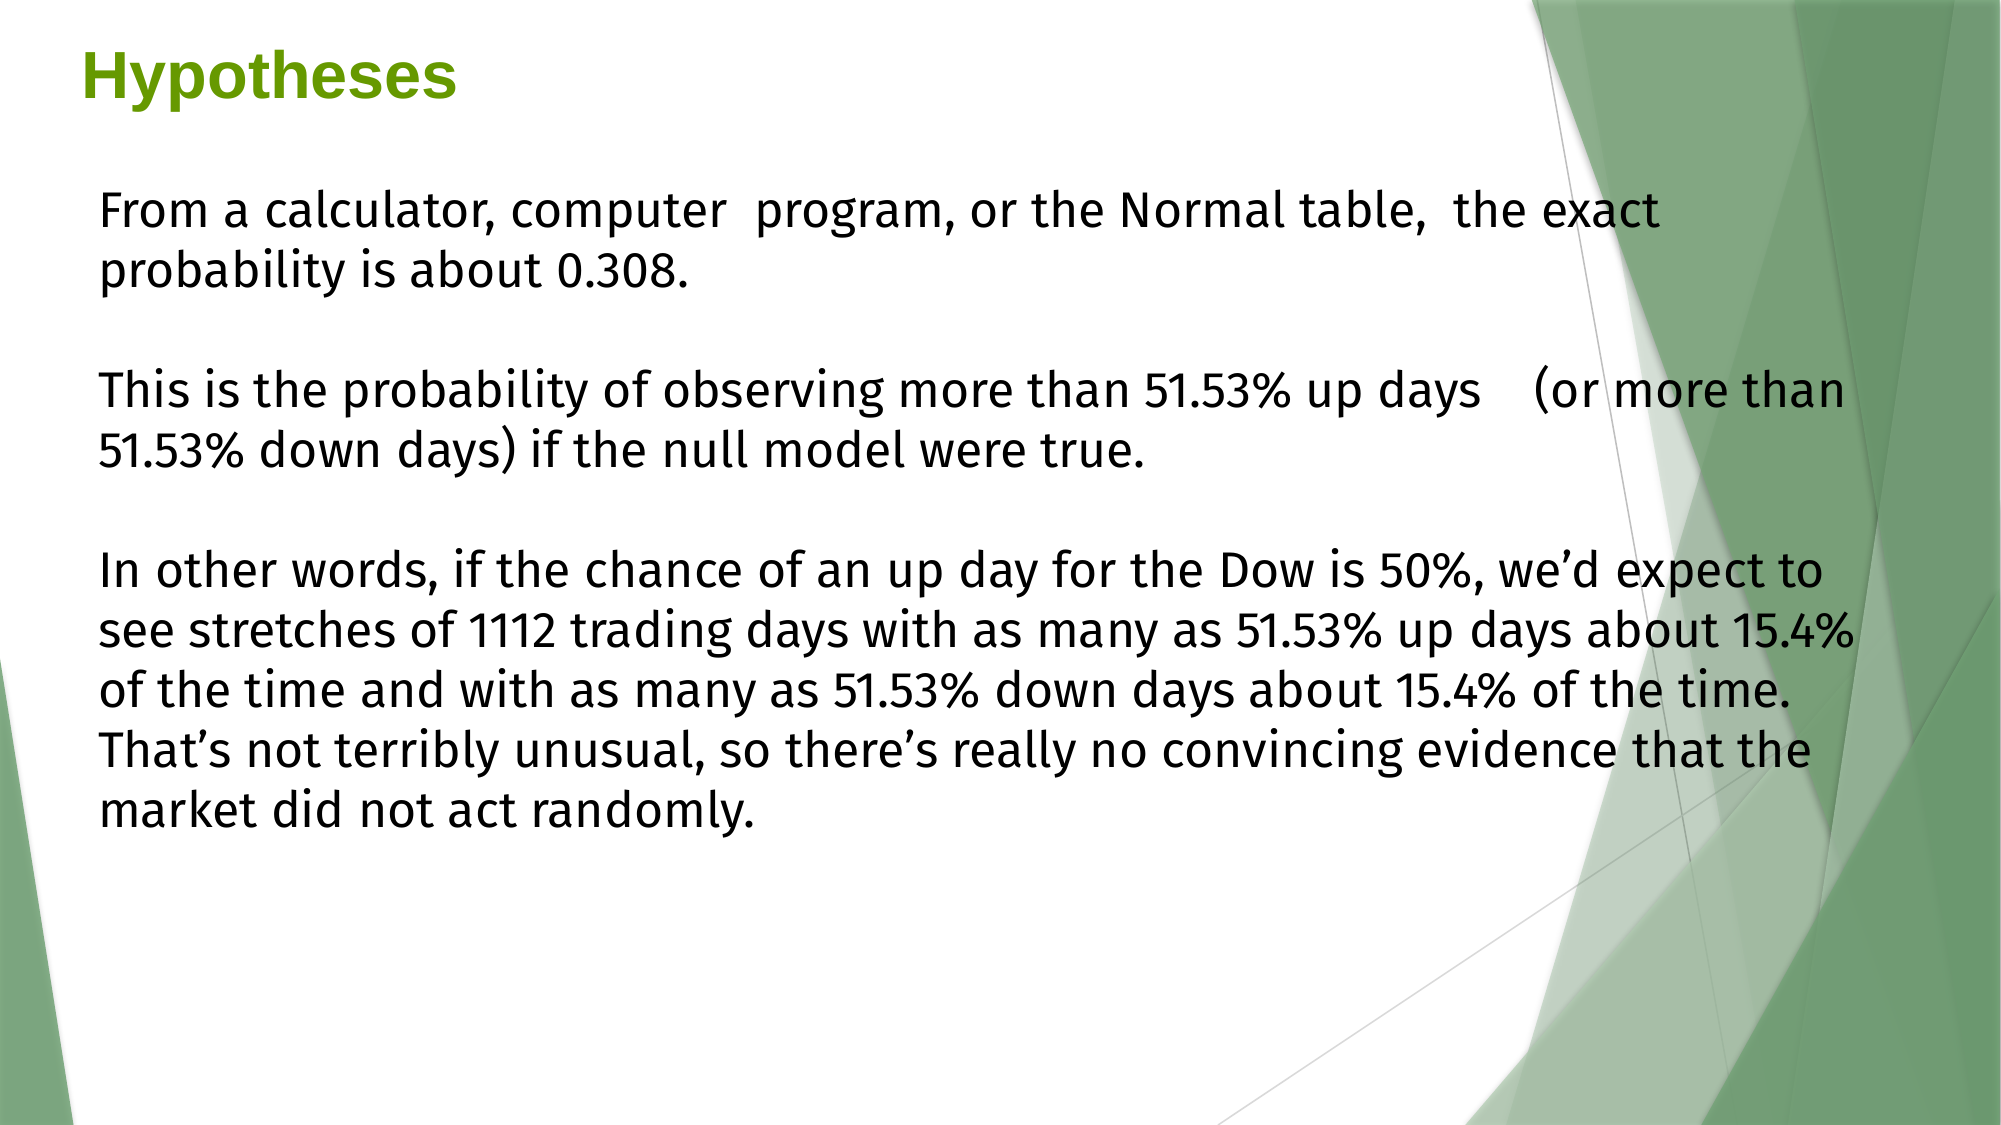

Hypotheses
From a calculator, computer  program, or the Normal table,  the exact probability is about 0.308.

This is the probability of observing more than 51.53% up days    (or more than 51.53% down days) if the null model were true.

In other words, if the chance of an up day for the Dow is 50%, we’d expect to see stretches of 1112 trading days with as many as 51.53% up days about 15.4% of the time and with as many as 51.53% down days about 15.4% of the time. That’s not terribly unusual, so there’s really no convincing evidence that the market did not act randomly.